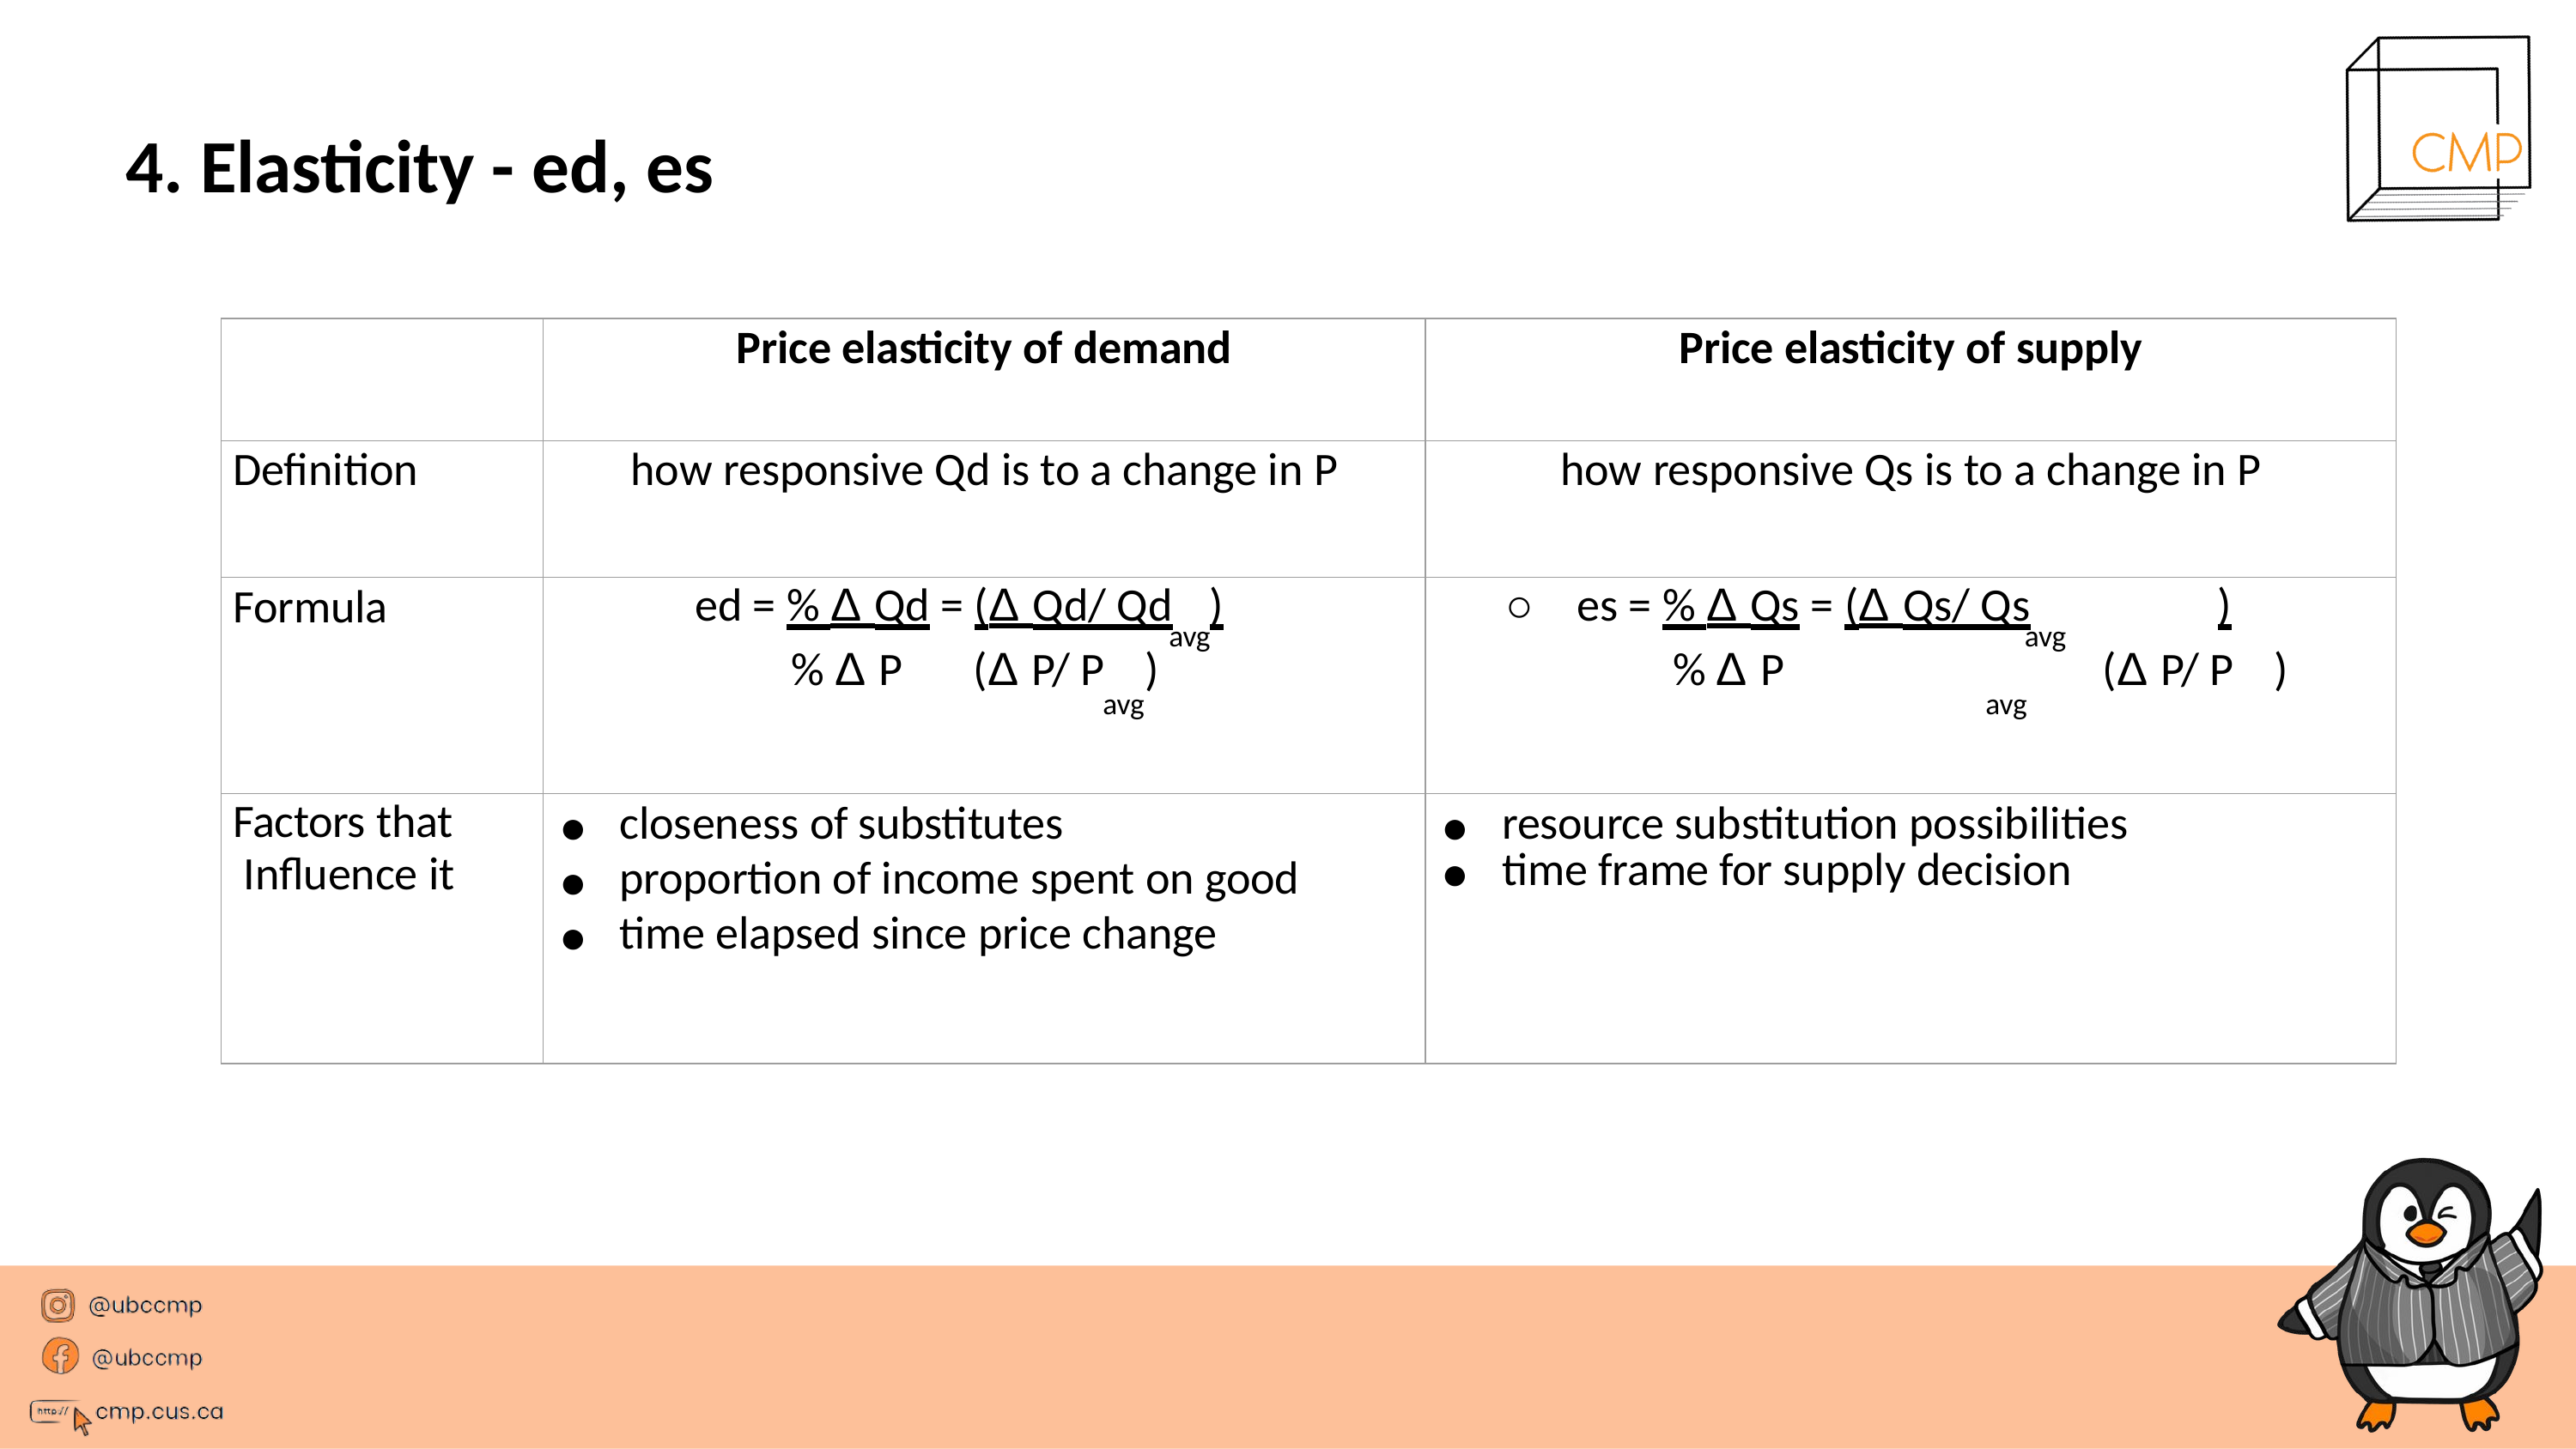

# 4. Elasticity - ed, es
|  | Price elasticity of demand | Price elasticity of supply |
| --- | --- | --- |
| Definition | how responsive Qd is to a change in P | how responsive Qs is to a change in P |
| Formula | ed = % Δ Qd = (Δ Qd/ Qd ) avg % Δ P (Δ P/ P ) avg | es = % Δ Qs = (Δ Qs/ Qs ) avg % Δ P (Δ P/ P ) avg |
| Factors that Influence it | closeness of substitutes proportion of income spent on good time elapsed since price change | resource substitution possibilities time frame for supply decision |